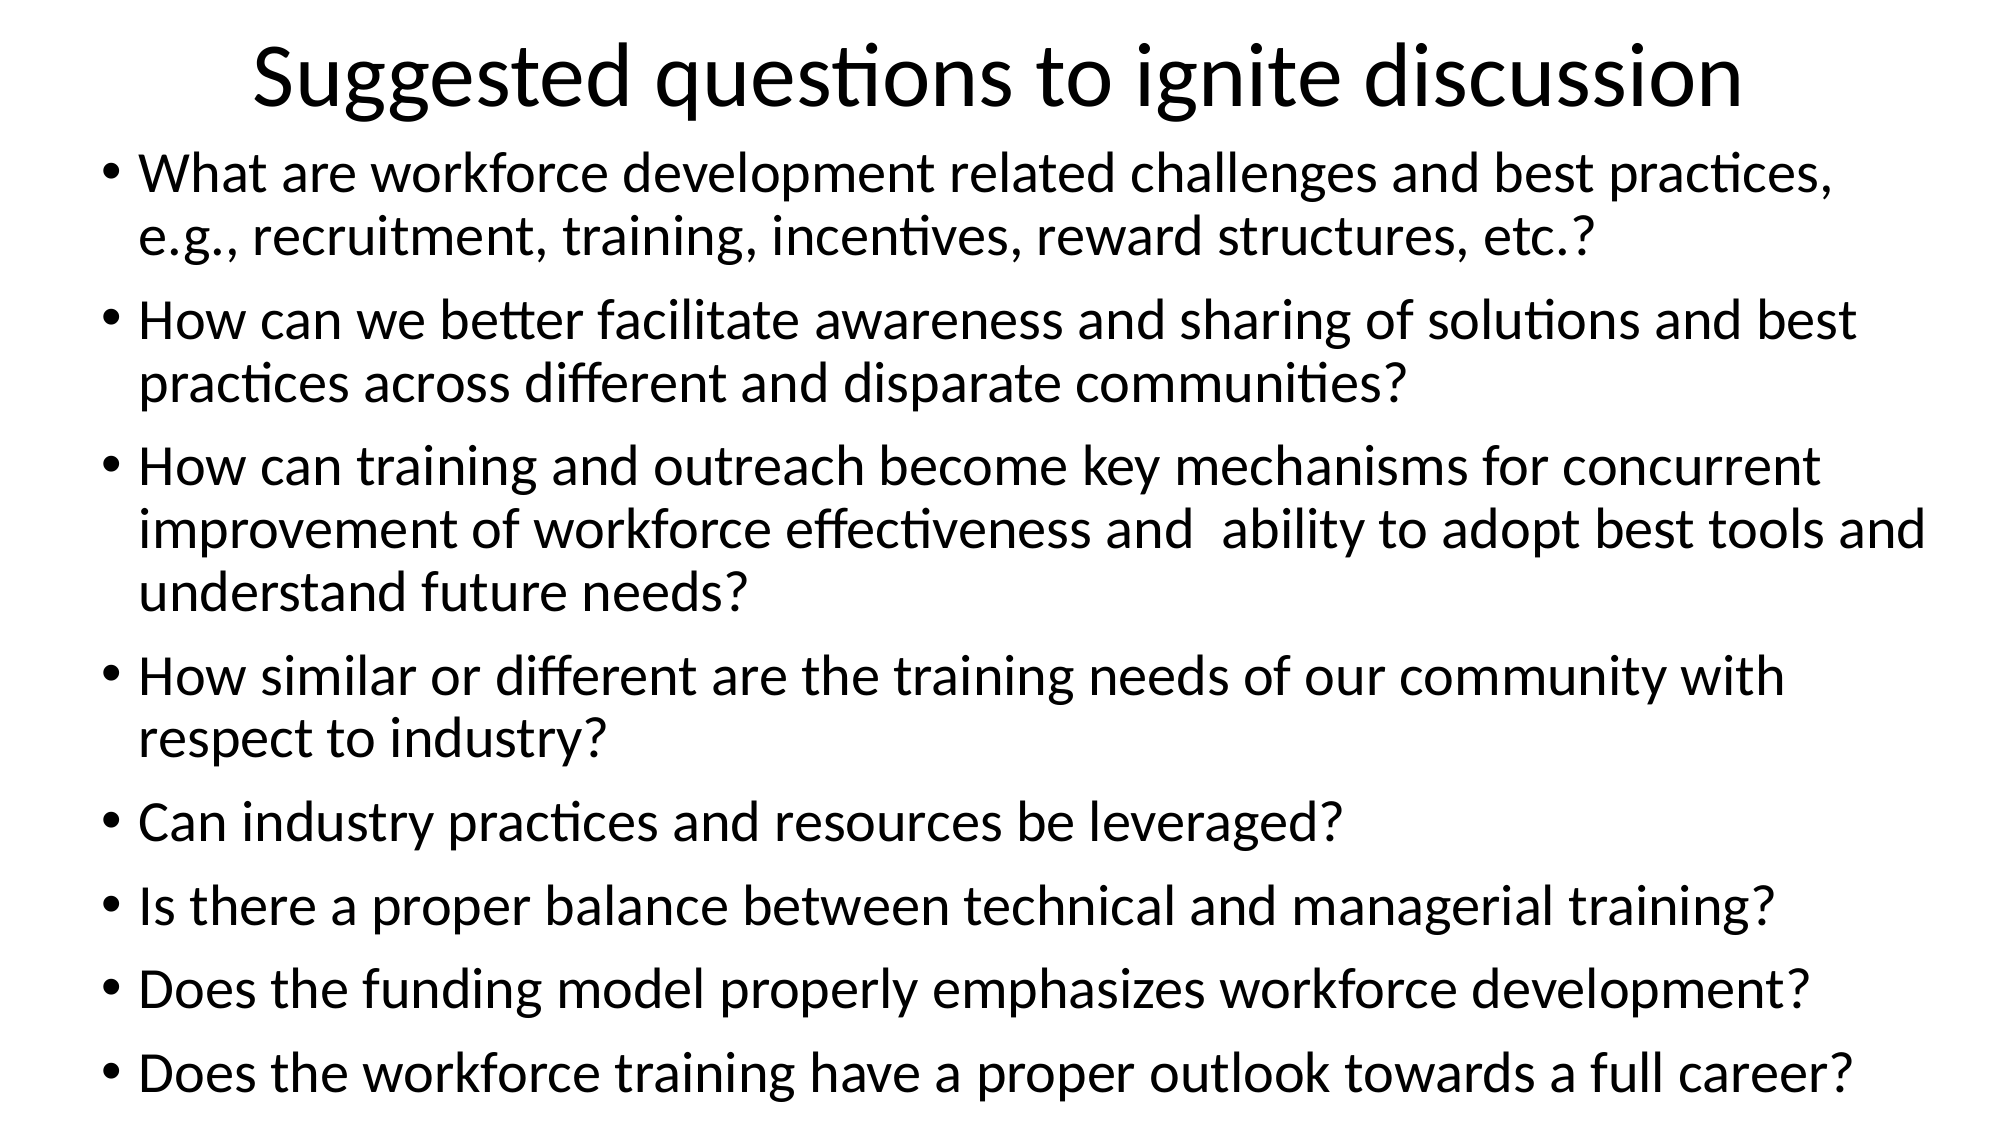

# Suggested questions to ignite discussion
What are workforce development related challenges and best practices, e.g., recruitment, training, incentives, reward structures, etc.?
How can we better facilitate awareness and sharing of solutions and best practices across different and disparate communities?
How can training and outreach become key mechanisms for concurrent improvement of workforce effectiveness and  ability to adopt best tools and understand future needs?
How similar or different are the training needs of our community with respect to industry?
Can industry practices and resources be leveraged?
Is there a proper balance between technical and managerial training?
Does the funding model properly emphasizes workforce development?
Does the workforce training have a proper outlook towards a full career?
Comments: http://goo.gl/oSi4ce